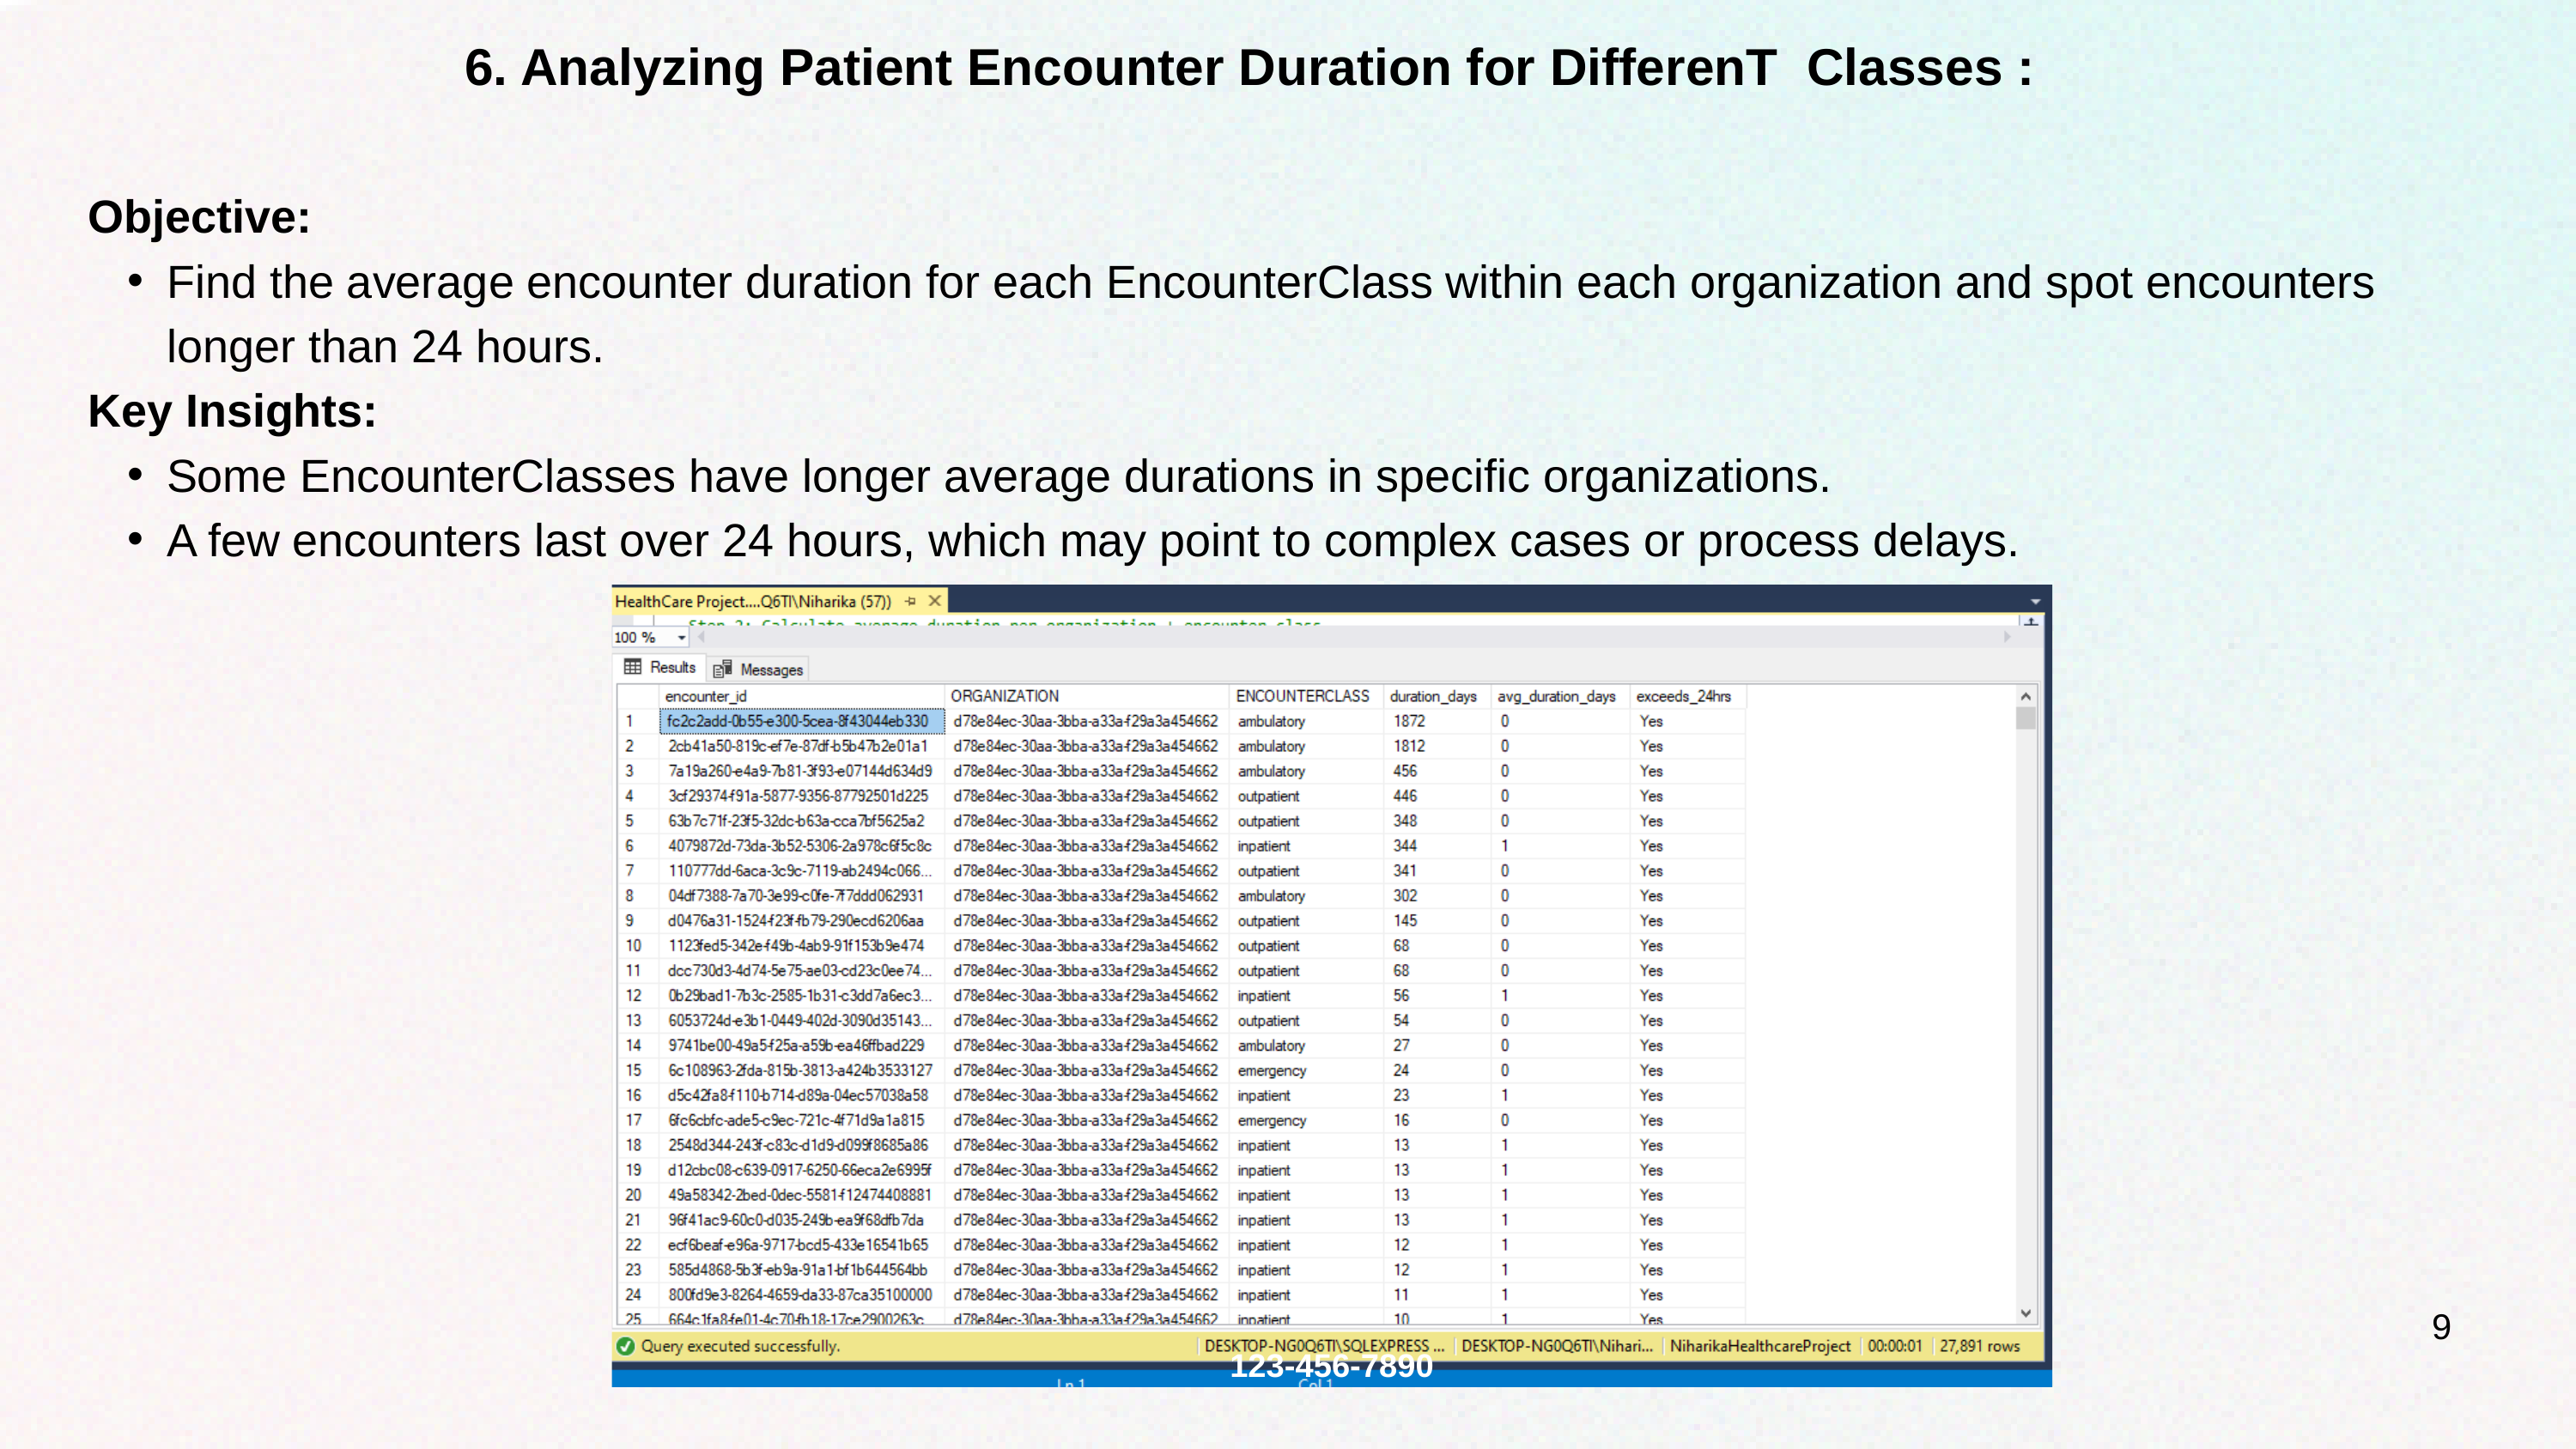

6. Analyzing Patient Encounter Duration for DifferenT  Classes :

Objective:
Find the average encounter duration for each EncounterClass within each organization and spot encounters longer than 24 hours.
Key Insights:
Some EncounterClasses have longer average durations in specific organizations.
A few encounters last over 24 hours, which may point to complex cases or process delays.

9
123-456-7890